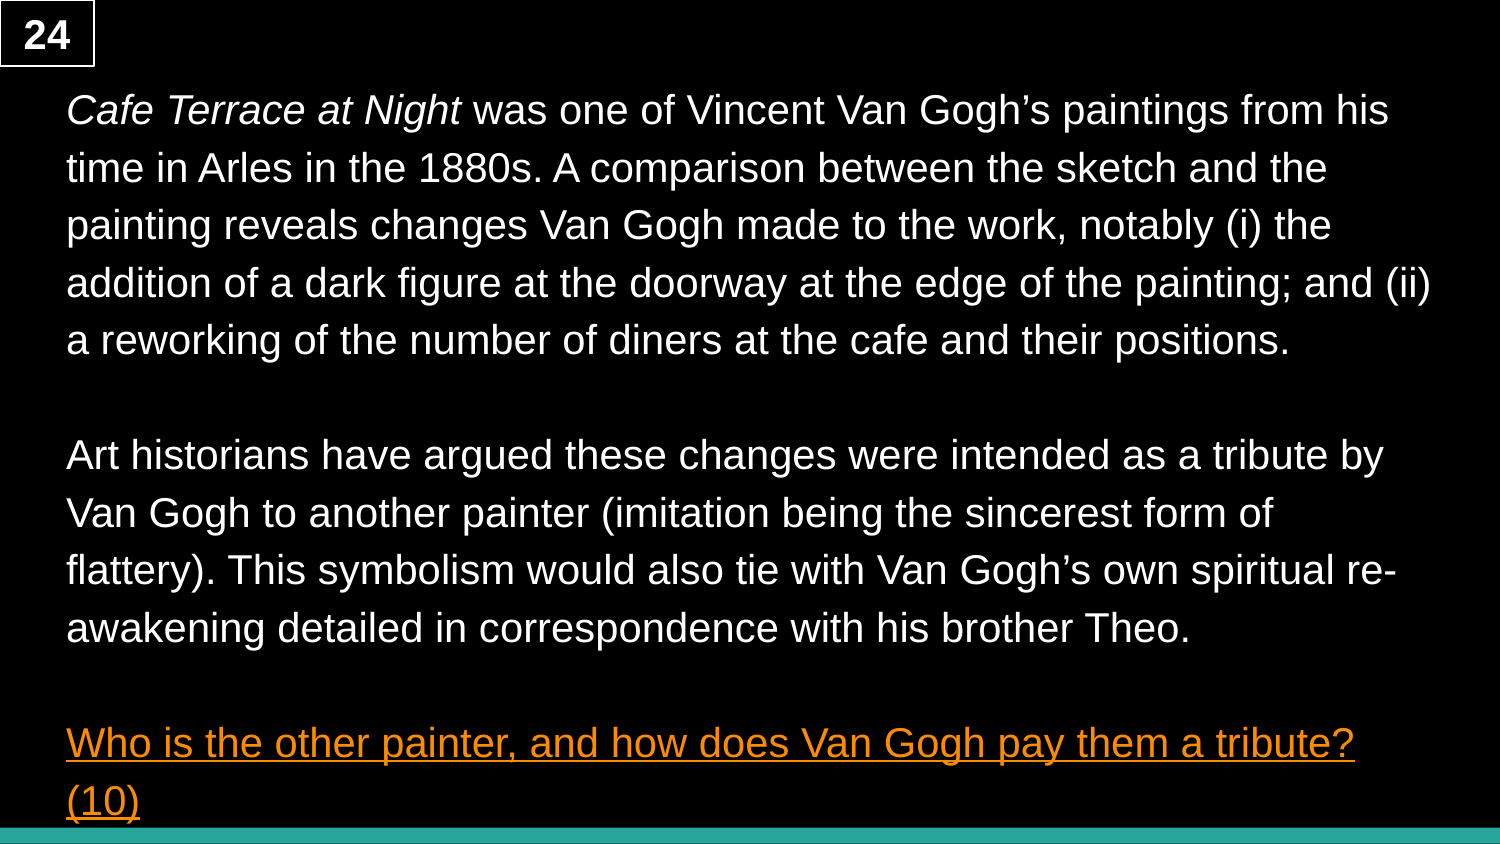

24
# Cafe Terrace at Night was one of Vincent Van Gogh’s paintings from his time in Arles in the 1880s. A comparison between the sketch and the painting reveals changes Van Gogh made to the work, notably (i) the addition of a dark figure at the doorway at the edge of the painting; and (ii) a reworking of the number of diners at the cafe and their positions.

Art historians have argued these changes were intended as a tribute by Van Gogh to another painter (imitation being the sincerest form of flattery). This symbolism would also tie with Van Gogh’s own spiritual re-awakening detailed in correspondence with his brother Theo.

Who is the other painter, and how does Van Gogh pay them a tribute? (10)